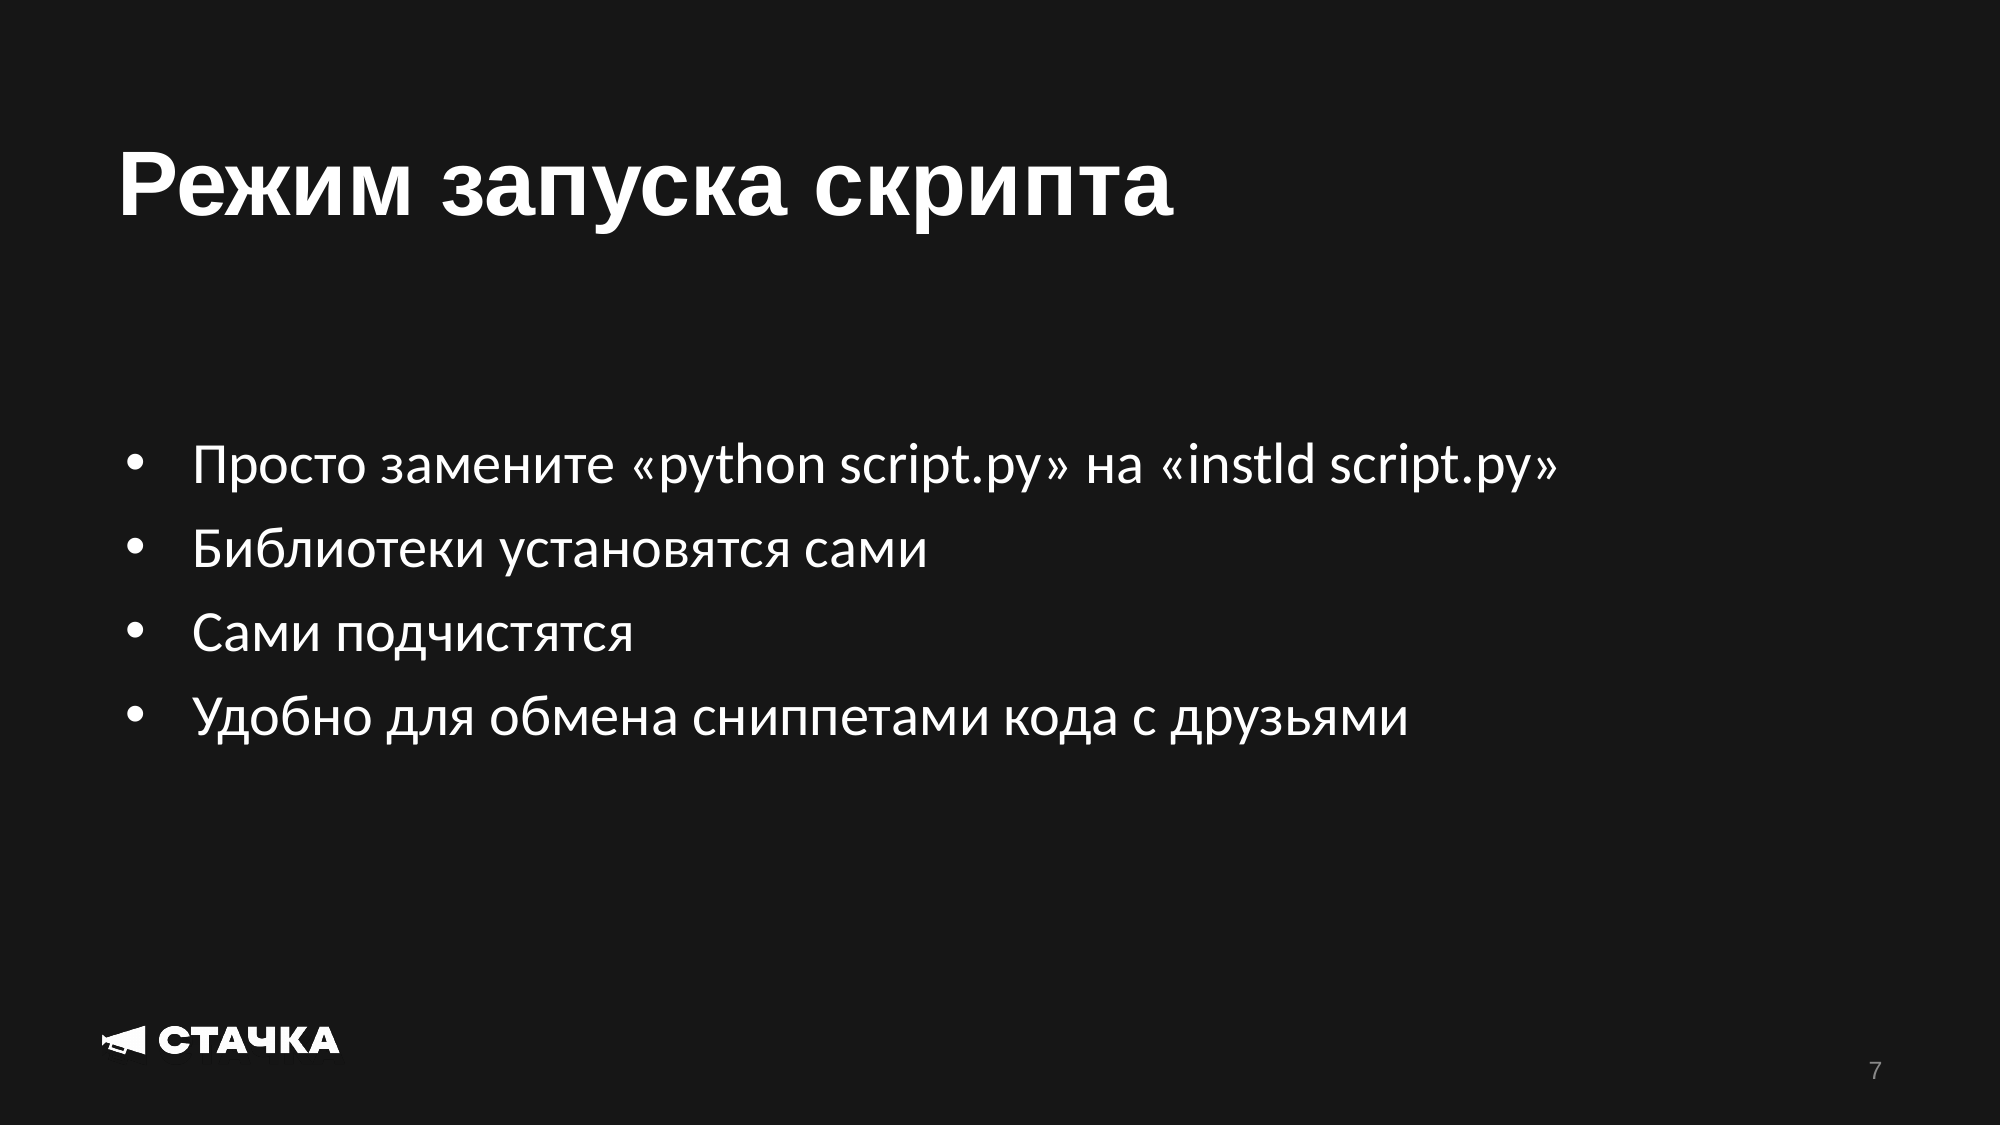

Режим запуска скрипта
Просто замените «python script.py» на «instld script.py»
Библиотеки установятся сами
Сами подчистятся
Удобно для обмена сниппетами кода с друзьями
7